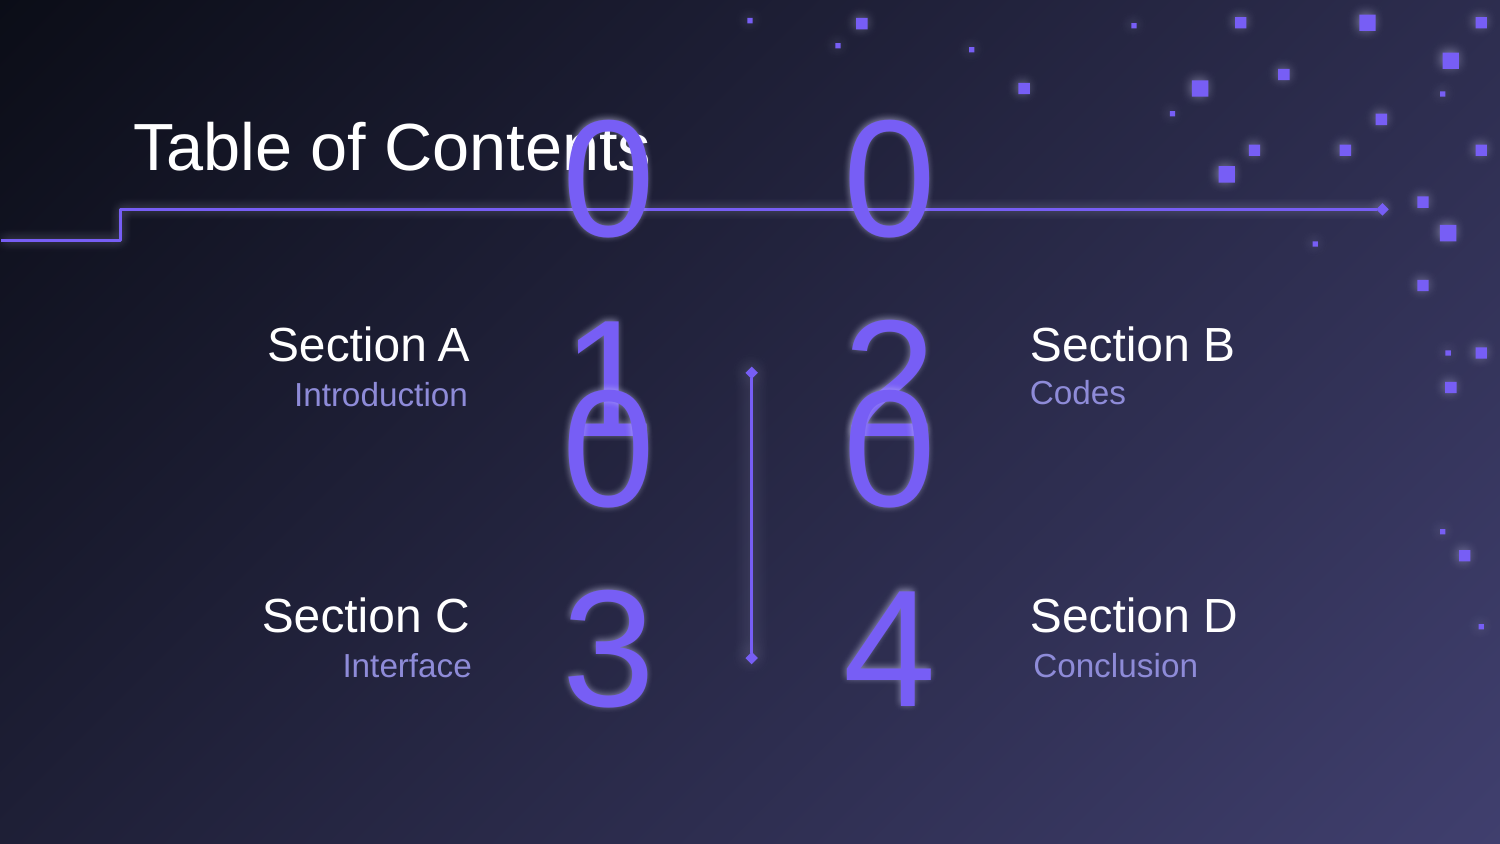

Table of Contents
Section A
01
# 02
Section B
Codes
Introduction
Section C
03
04
Section D
Interface
Conclusion